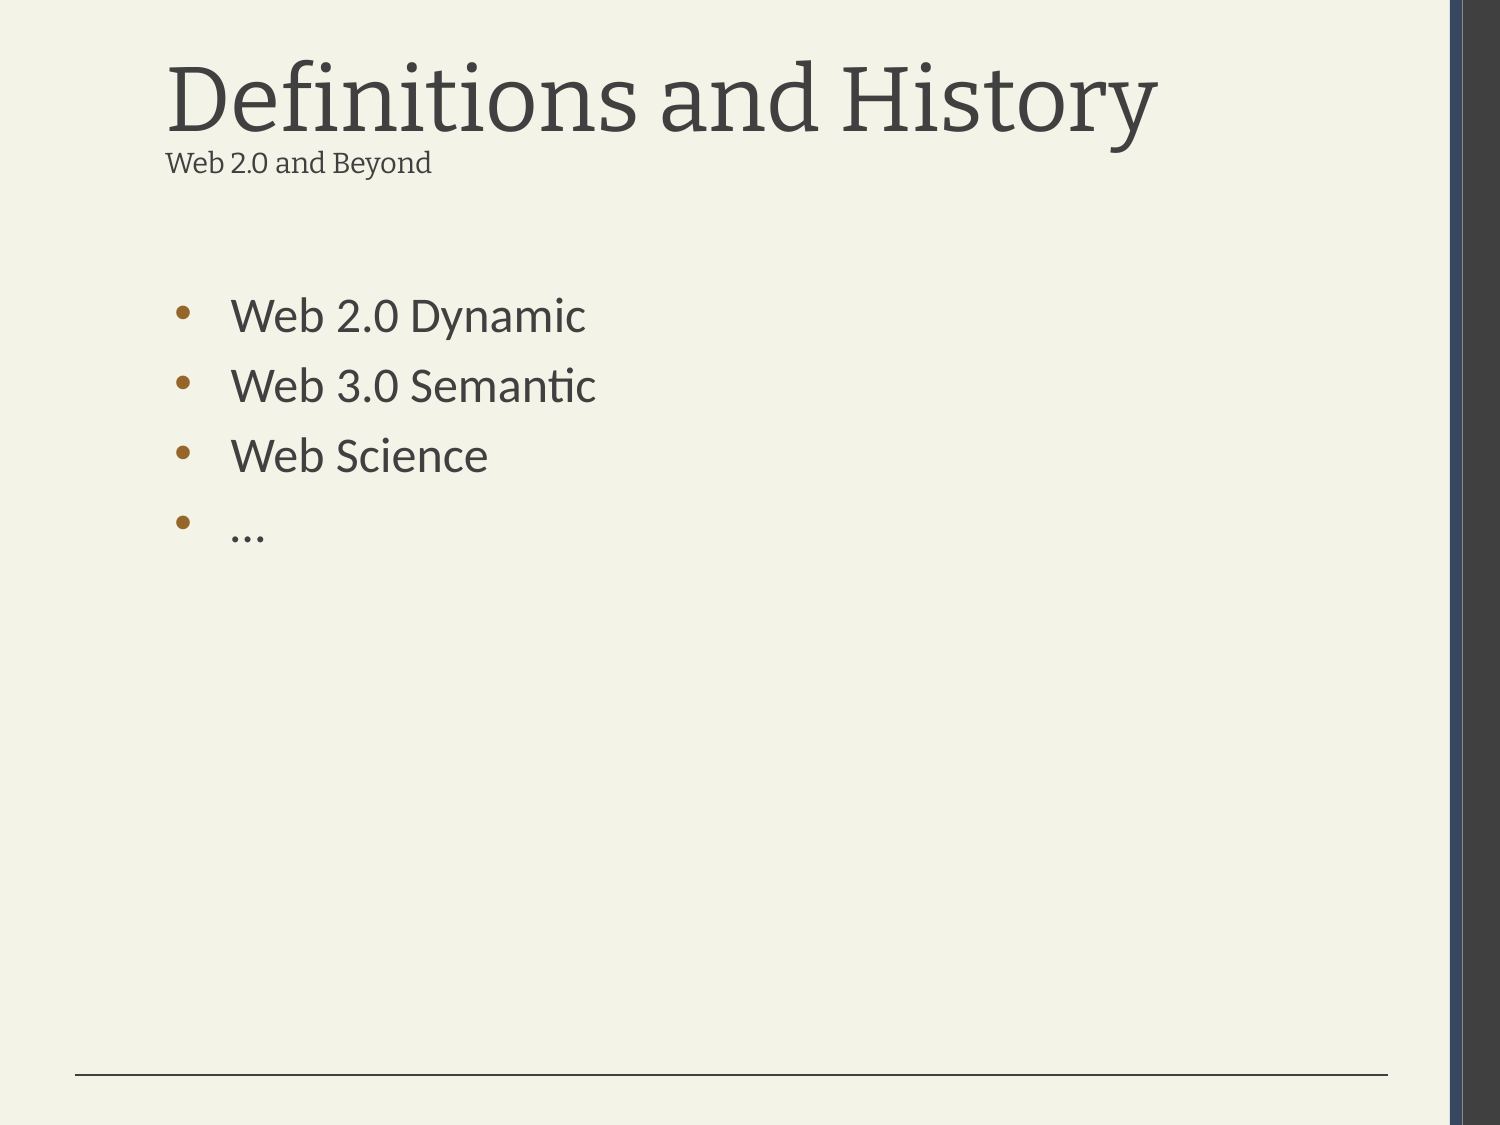

# Definitions and History
Web 2.0 and Beyond
Web 2.0 Dynamic
Web 3.0 Semantic
Web Science
…